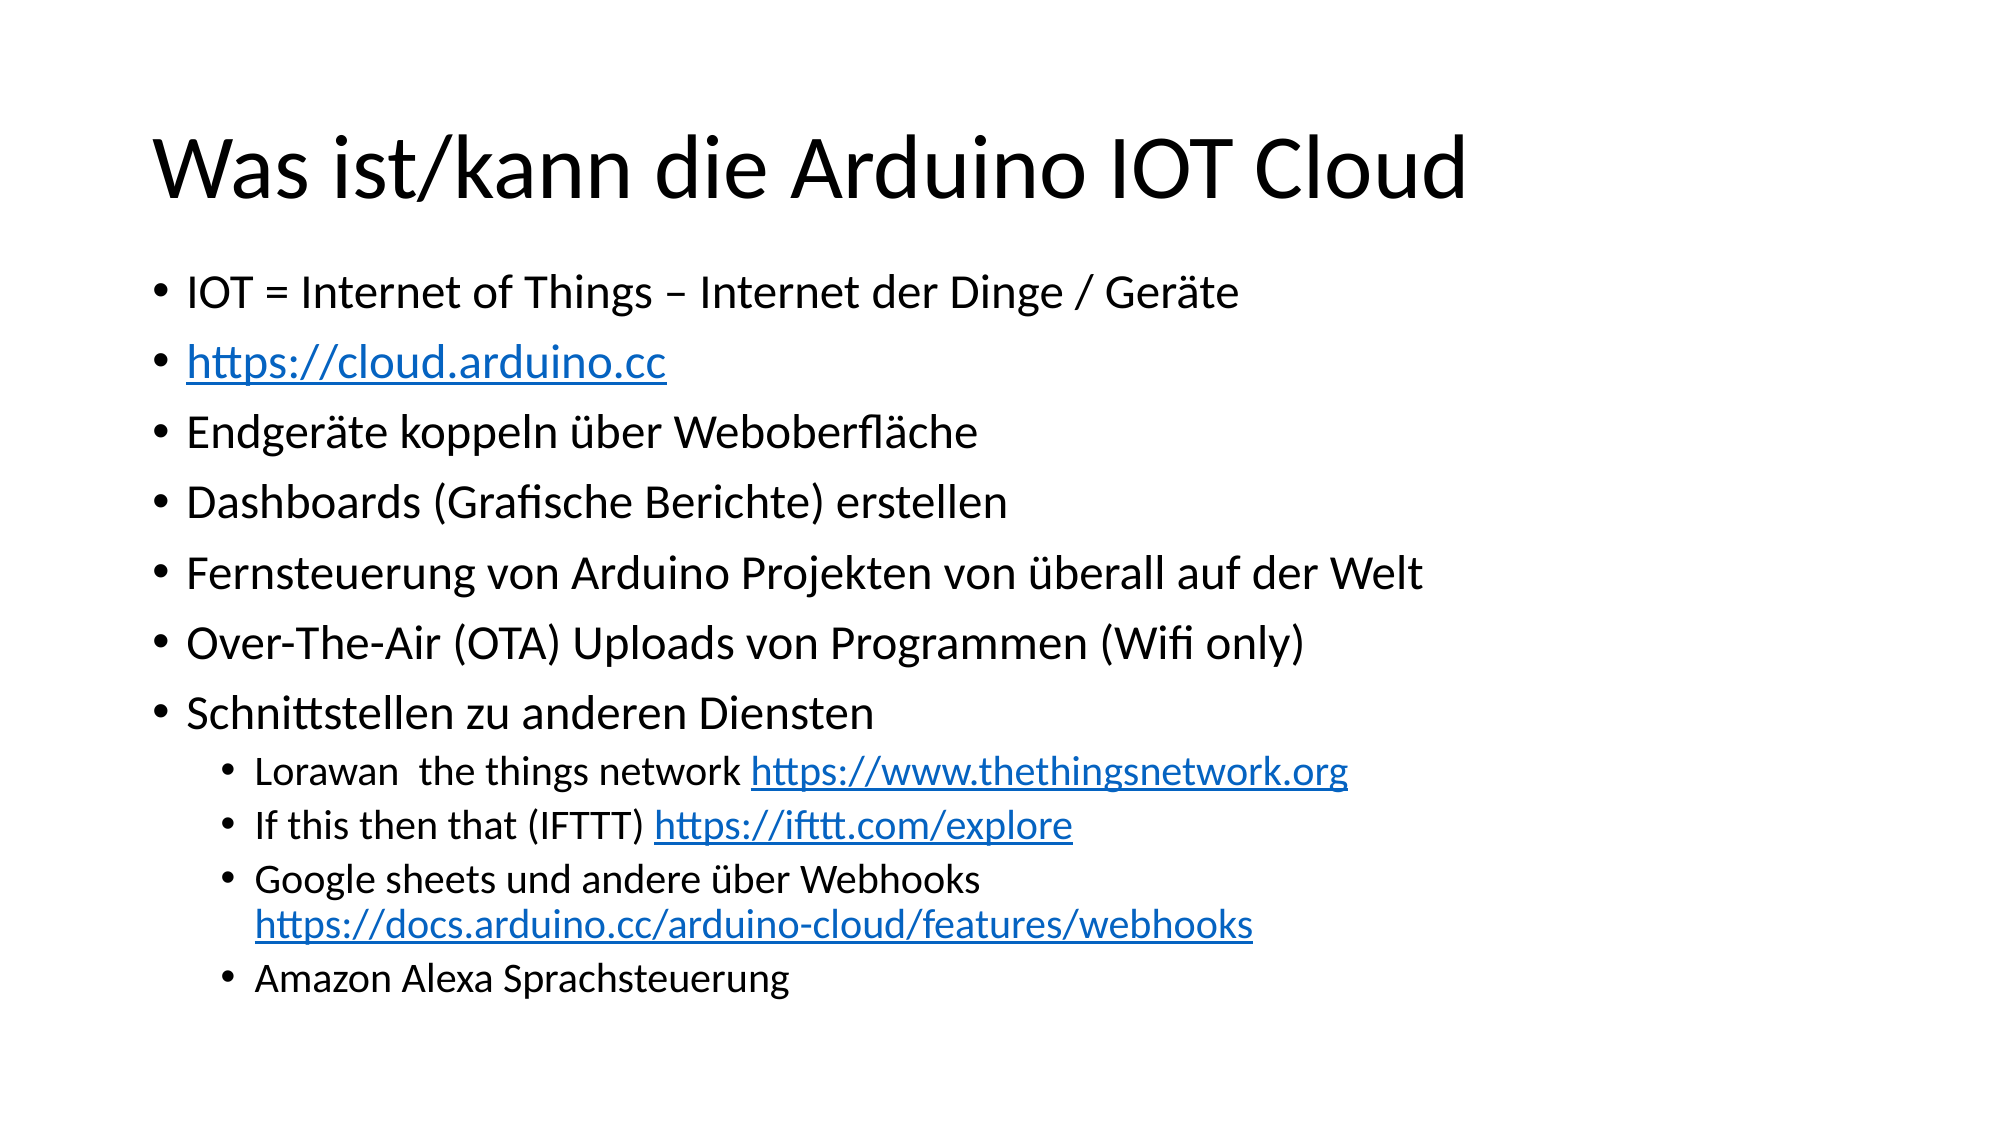

# Was ist/kann die Arduino IOT Cloud
IOT = Internet of Things – Internet der Dinge / Geräte
https://cloud.arduino.cc
Endgeräte koppeln über Weboberfläche
Dashboards (Grafische Berichte) erstellen
Fernsteuerung von Arduino Projekten von überall auf der Welt
Over-The-Air (OTA) Uploads von Programmen (Wifi only)
Schnittstellen zu anderen Diensten
Lorawan  the things network https://www.thethingsnetwork.org
If this then that (IFTTT) https://ifttt.com/explore
Google sheets und andere über Webhooks https://docs.arduino.cc/arduino-cloud/features/webhooks
Amazon Alexa Sprachsteuerung